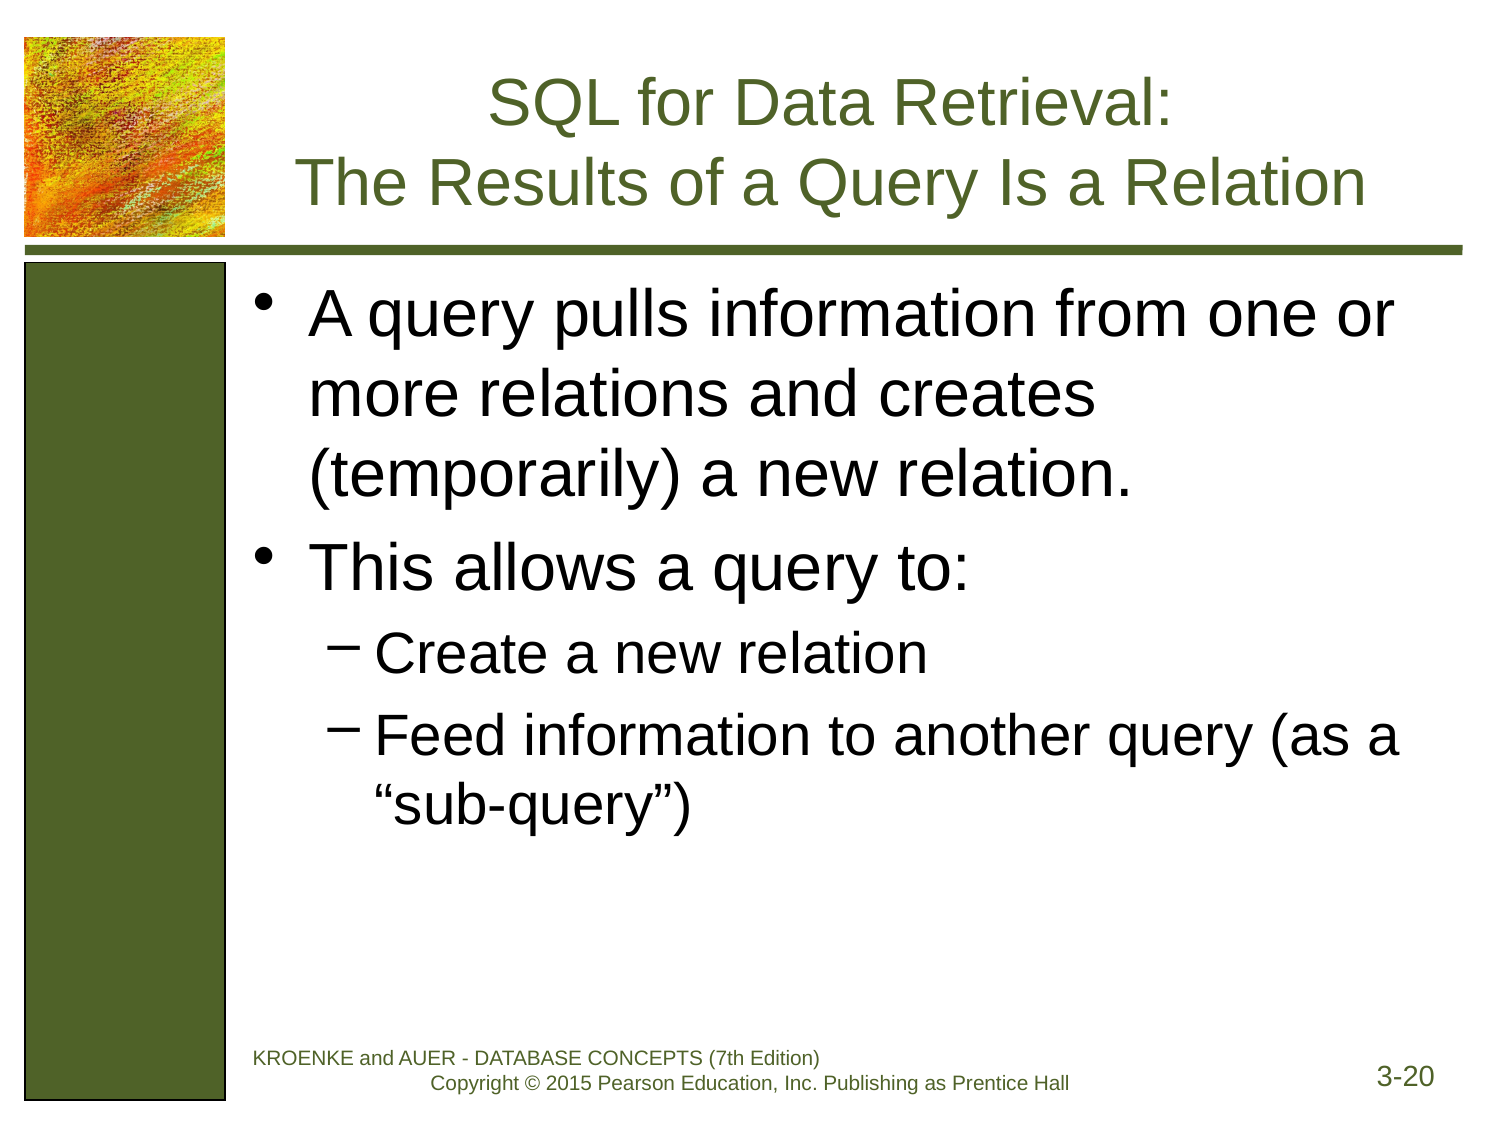

# SQL for Data Retrieval: The Results of a Query Is a Relation
A query pulls information from one or more relations and creates (temporarily) a new relation.
This allows a query to:
Create a new relation
Feed information to another query (as a “sub-query”)

KROENKE and AUER - DATABASE CONCEPTS (7th Edition)                                                                           Copyright © 2015 Pearson Education, Inc. Publishing as Prentice Hall
3-20